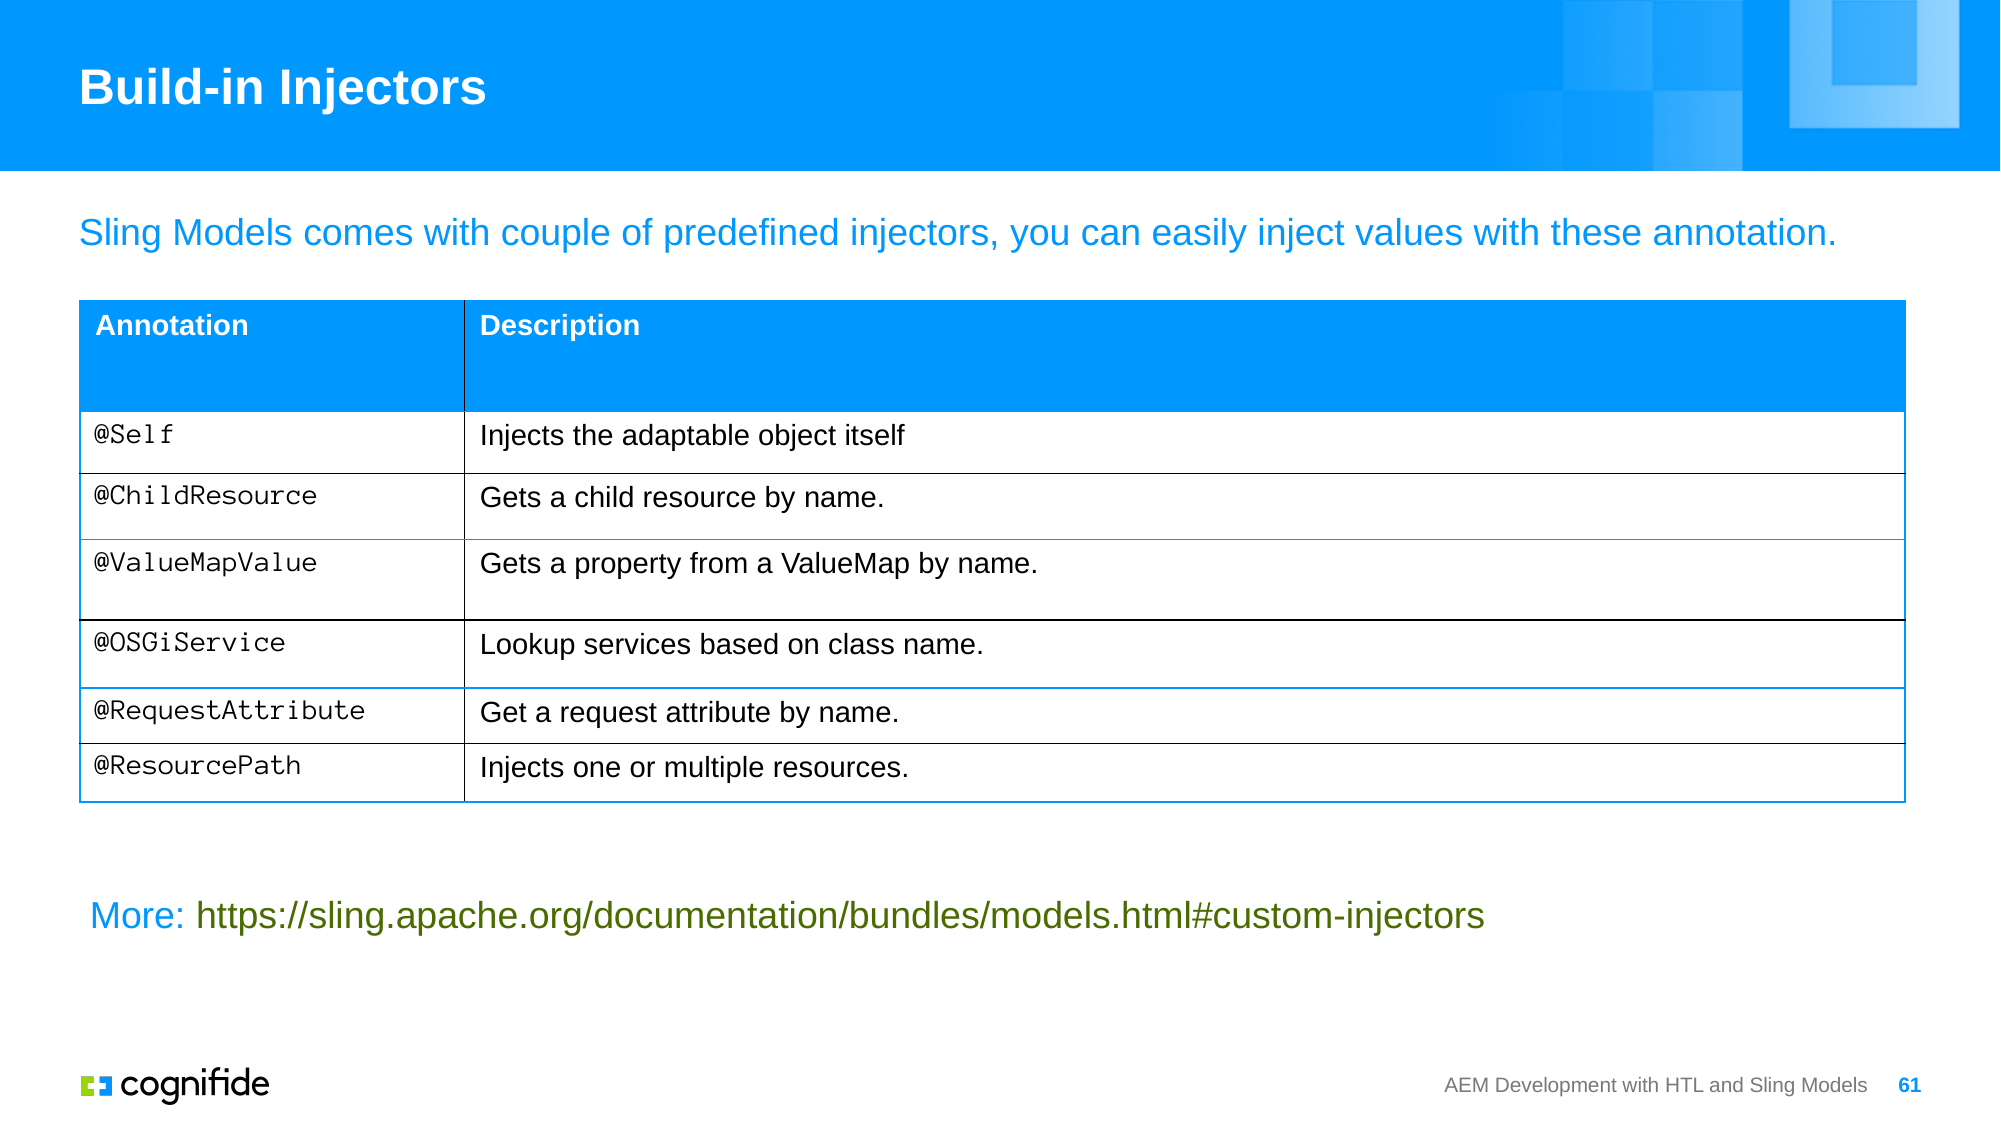

# Build-in Injectors
Sling Models comes with couple of predefined injectors, you can easily inject values with these annotation.

| Annotation | Description |
| --- | --- |
| @Self | Injects the adaptable object itself |
| @ChildResource | Gets a child resource by name. |
| @ValueMapValue | Gets a property from a ValueMap by name. |
| @OSGiService | Lookup services based on class name. |
| @RequestAttribute | Get a request attribute by name. |
| @ResourcePath | Injects one or multiple resources. |
More: https://sling.apache.org/documentation/bundles/models.html#custom-injectors

AEM Development with HTL and Sling Models
61